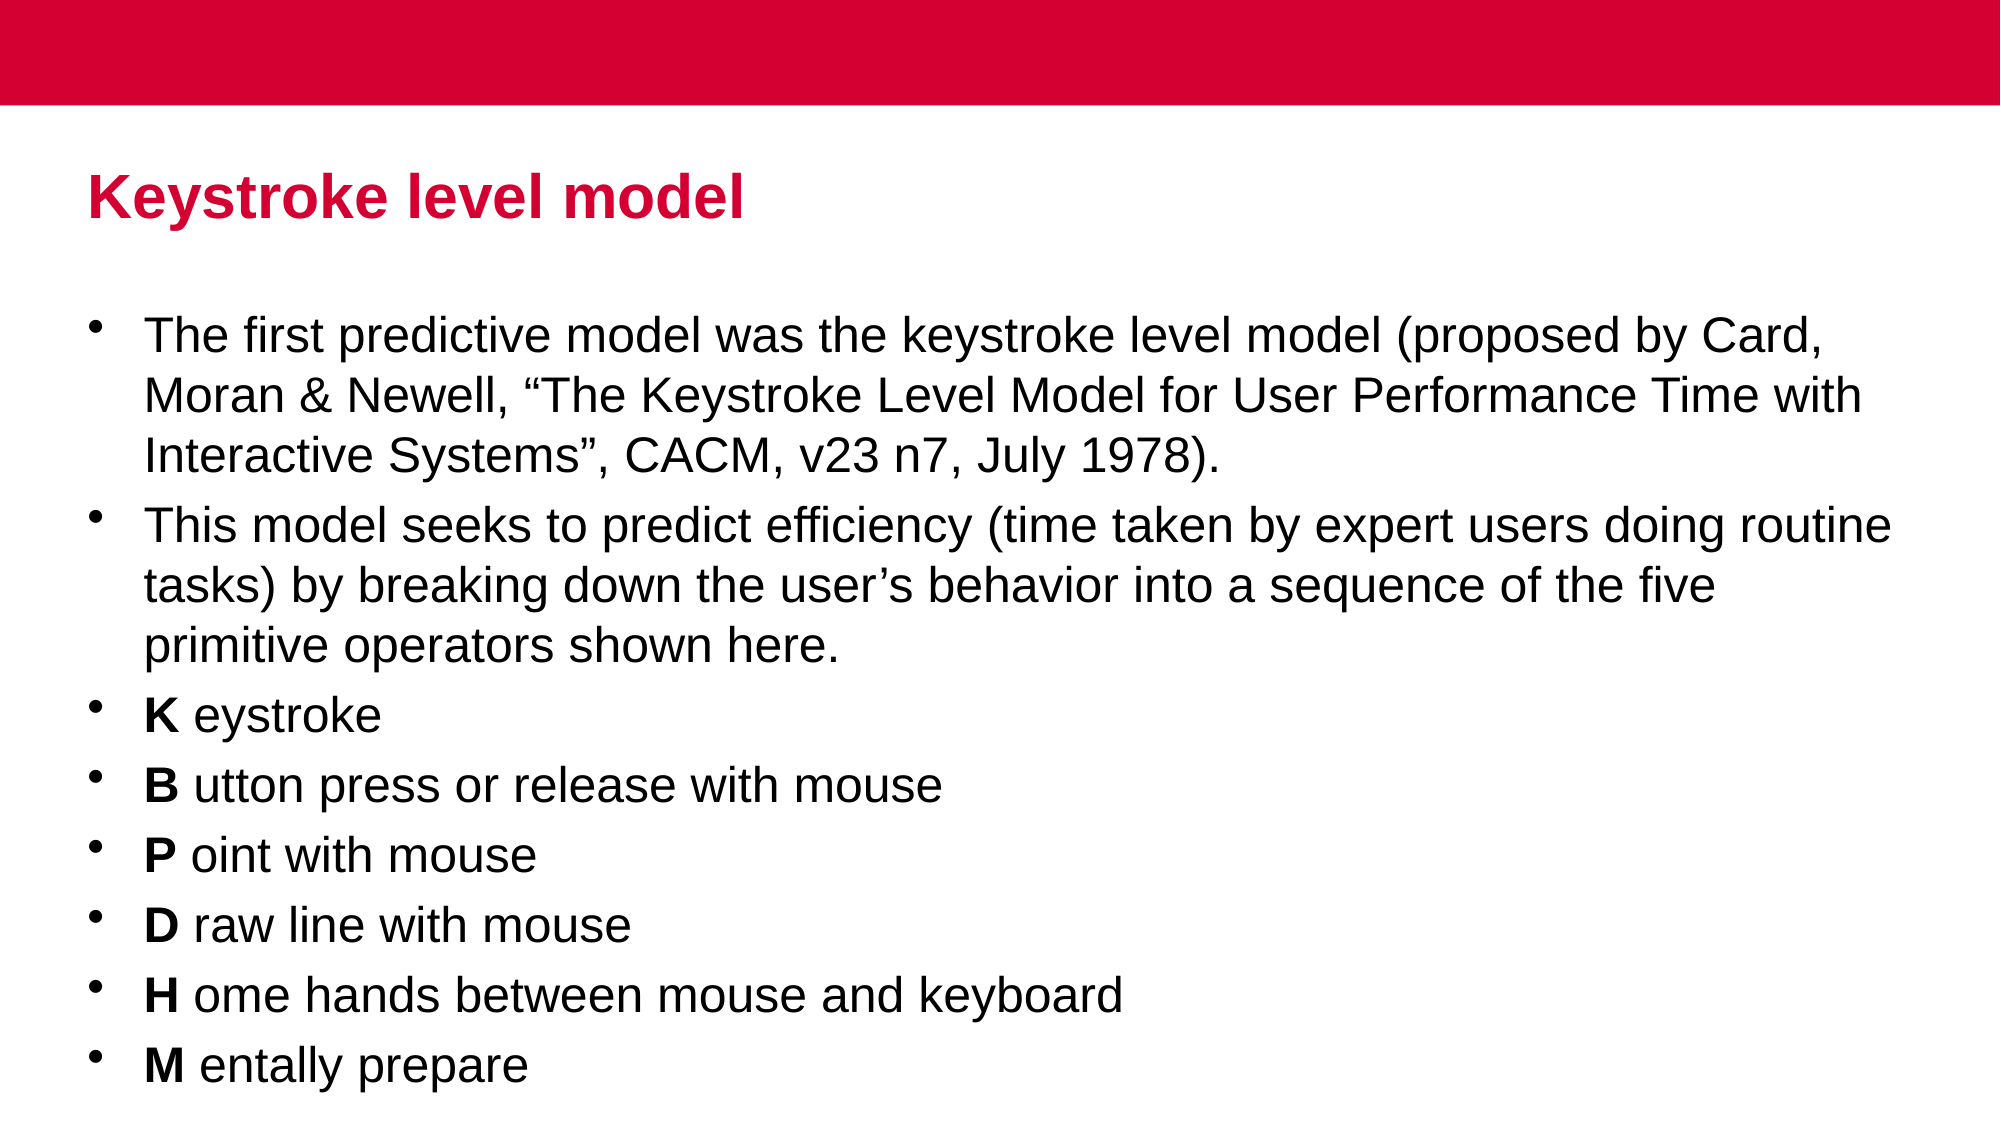

# Keystroke level model
The first predictive model was the keystroke level model (proposed by Card, Moran & Newell, “The Keystroke Level Model for User Performance Time with Interactive Systems”, CACM, v23 n7, July 1978).
This model seeks to predict efficiency (time taken by expert users doing routine tasks) by breaking down the user’s behavior into a sequence of the five primitive operators shown here.
K eystroke
B utton press or release with mouse
P oint with mouse
D raw line with mouse
H ome hands between mouse and keyboard
M entally prepare